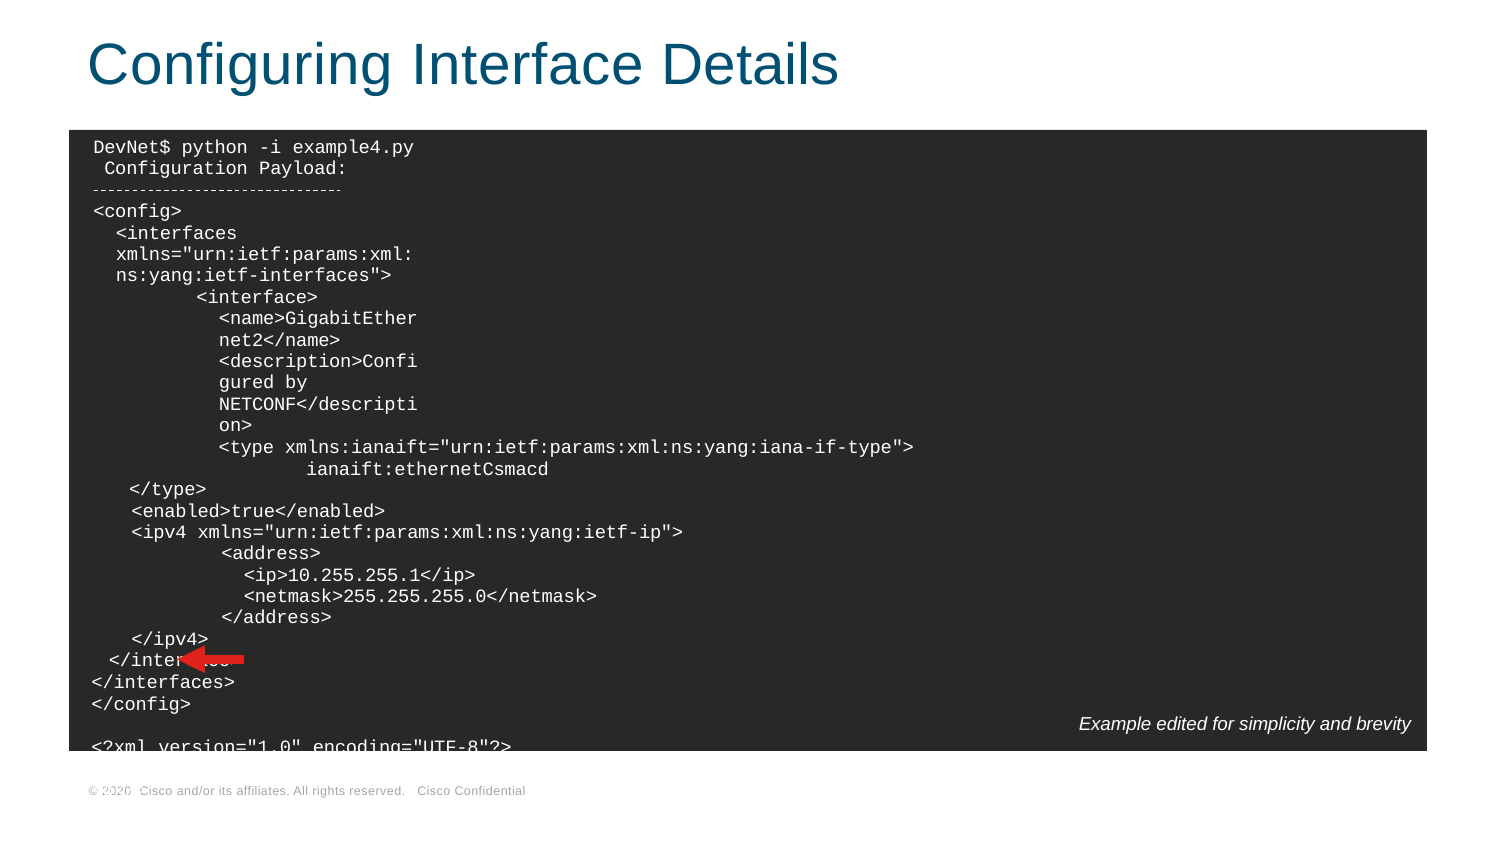

# Configuring Interface Details

DevNet$ python -i example4.py  Configuration Payload:

<config>
<interfaces xmlns="urn:ietf:params:xml:ns:yang:ietf-interfaces">
<interface>
<name>GigabitEthernet2</name>
<description>Configured by NETCONF</description>
<type xmlns:ianaift="urn:ietf:params:xml:ns:yang:iana-if-type">  ianaift:ethernetCsmacd
</type>
<enabled>true</enabled>
<ipv4 xmlns="urn:ietf:params:xml:ns:yang:ietf-ip">
<address>
<ip>10.255.255.1</ip>
<netmask>255.255.255.0</netmask>
</address>
</ipv4>
</interface>
</interfaces>
</config>

<?xml version="1.0" encoding="UTF-8"?>
<rpc-reply xmlns=”urn.." message-id=”..9784" xmlns:nc="urn..">
<ok/>
</rpc-reply>

Example edited for simplicity and brevity